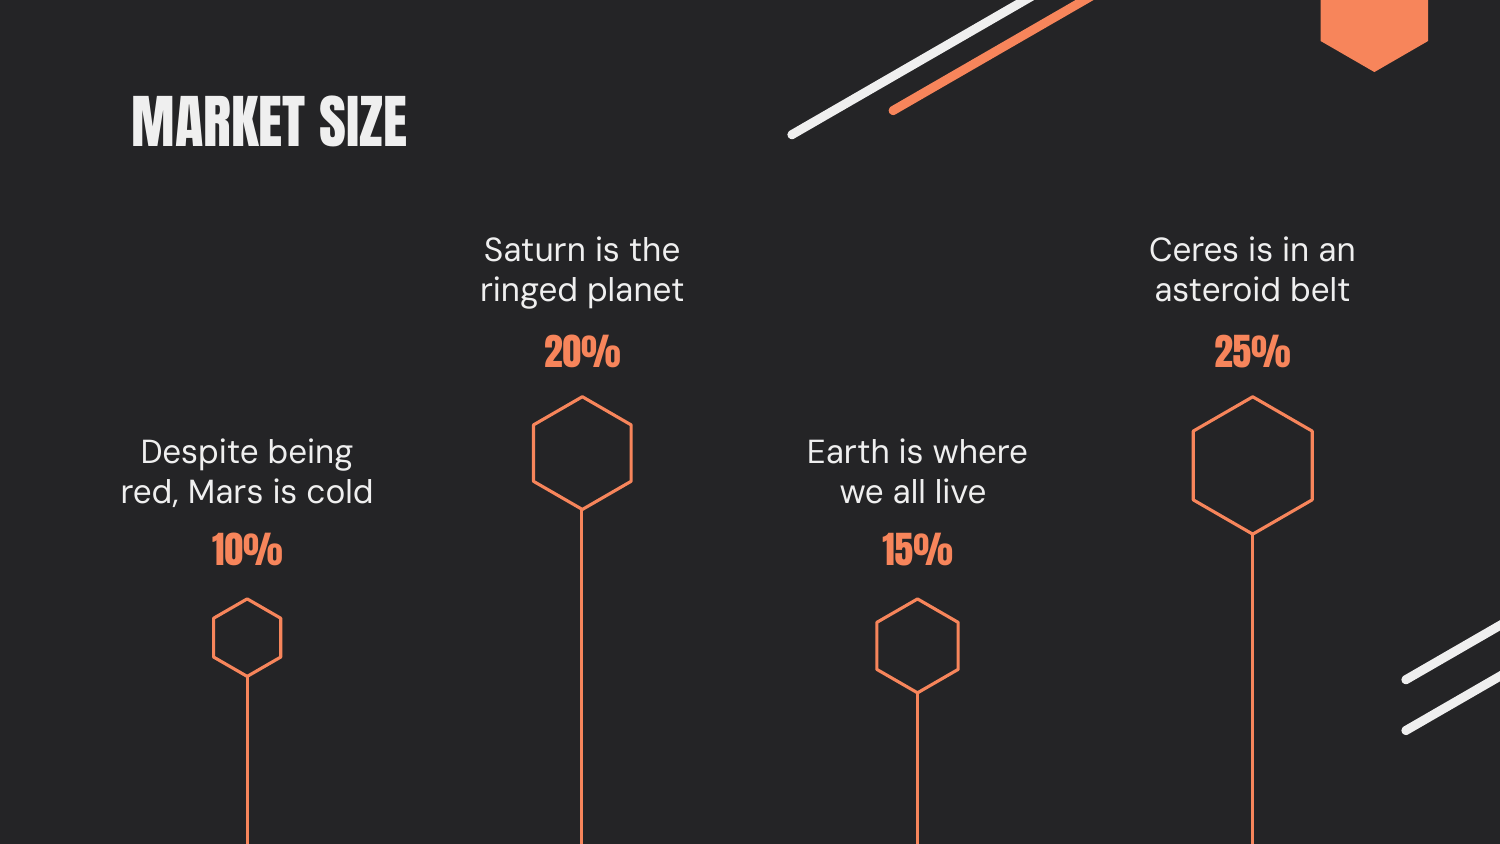

# MARKET SIZE
Saturn is the ringed planet
Ceres is in an asteroid belt
20%
25%

Despite being red, Mars is cold
Earth is where we all live
10%
15%